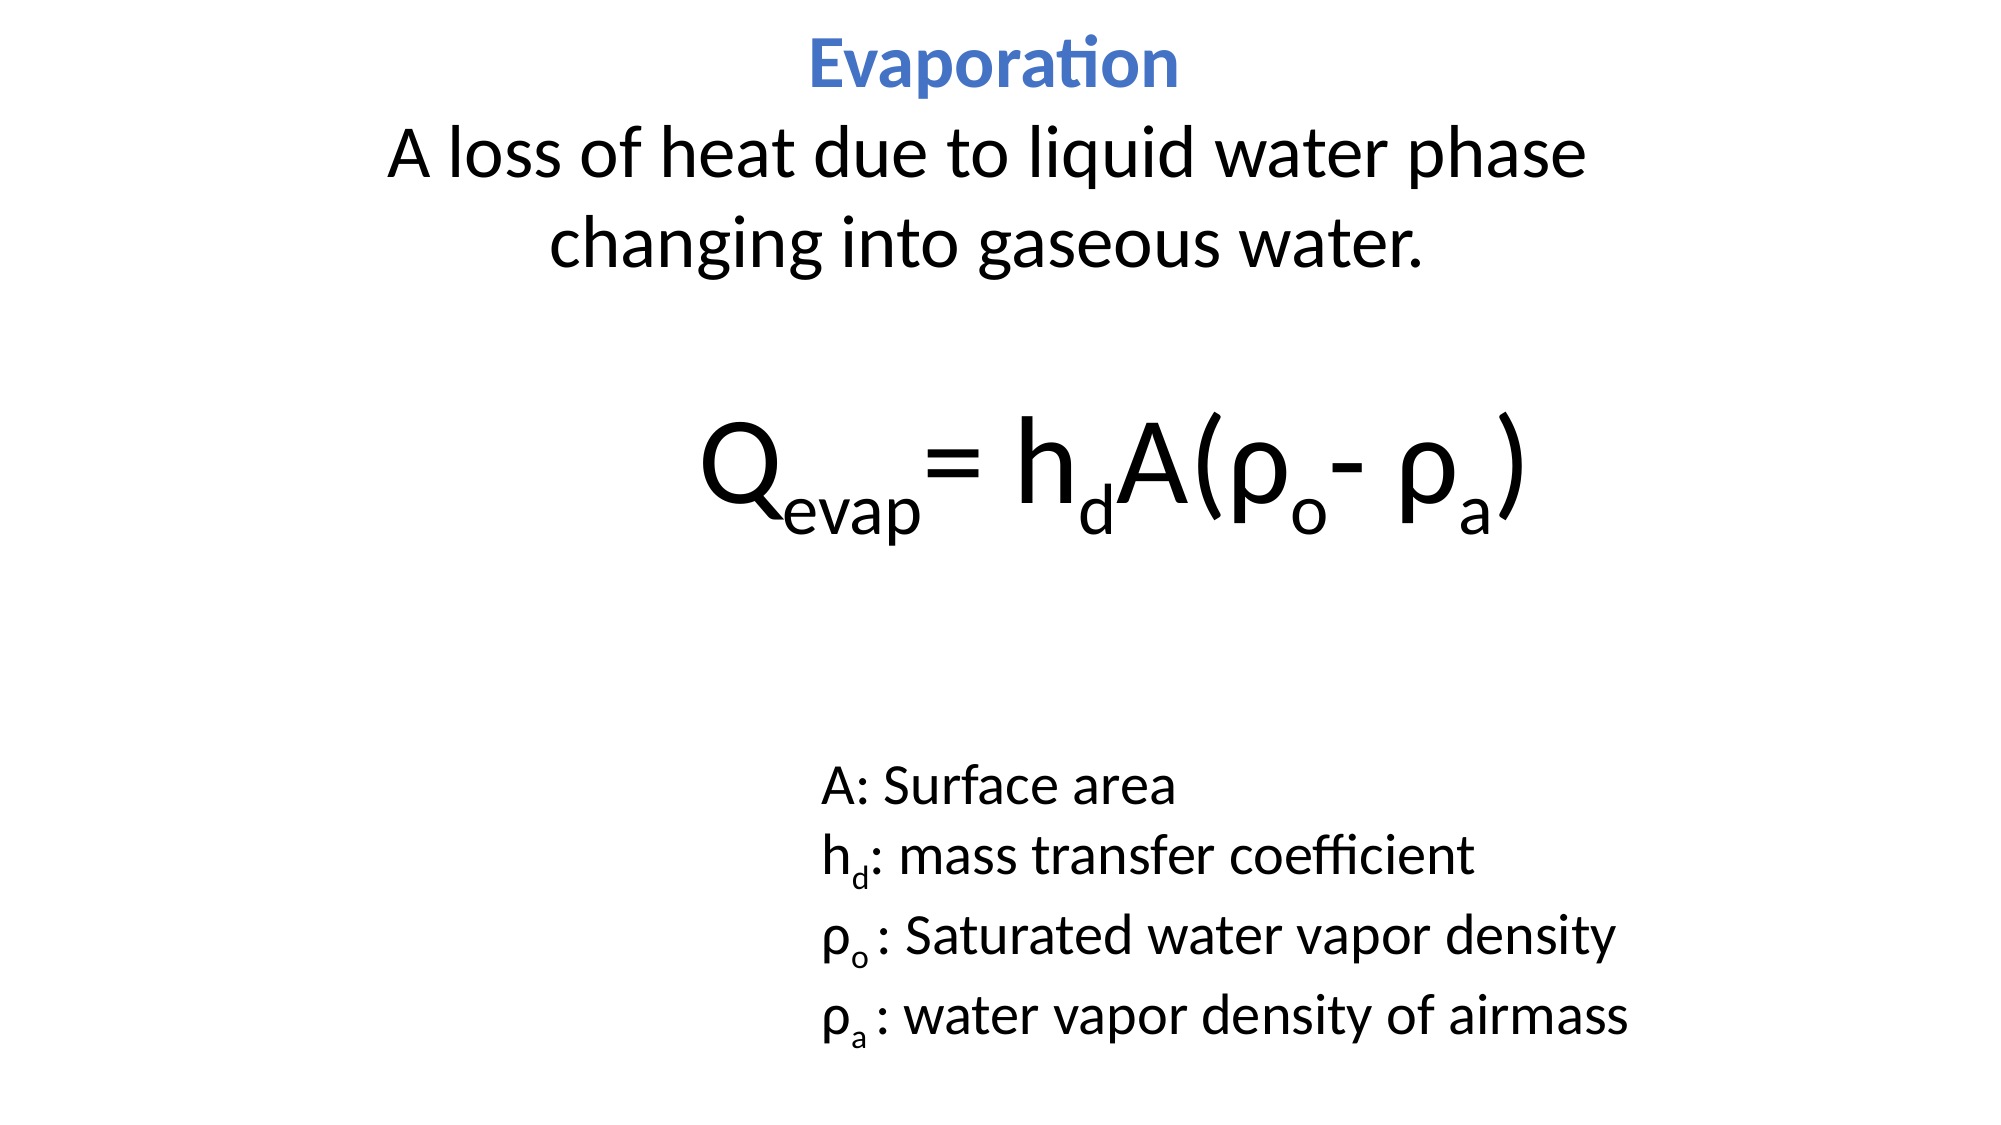

Evaporation
A loss of heat due to liquid water phase changing into gaseous water.
Qevap= hdA(ρo- ρa)
A: Surface area
hd: mass transfer coefficient
ρo : Saturated water vapor density
ρa : water vapor density of airmass